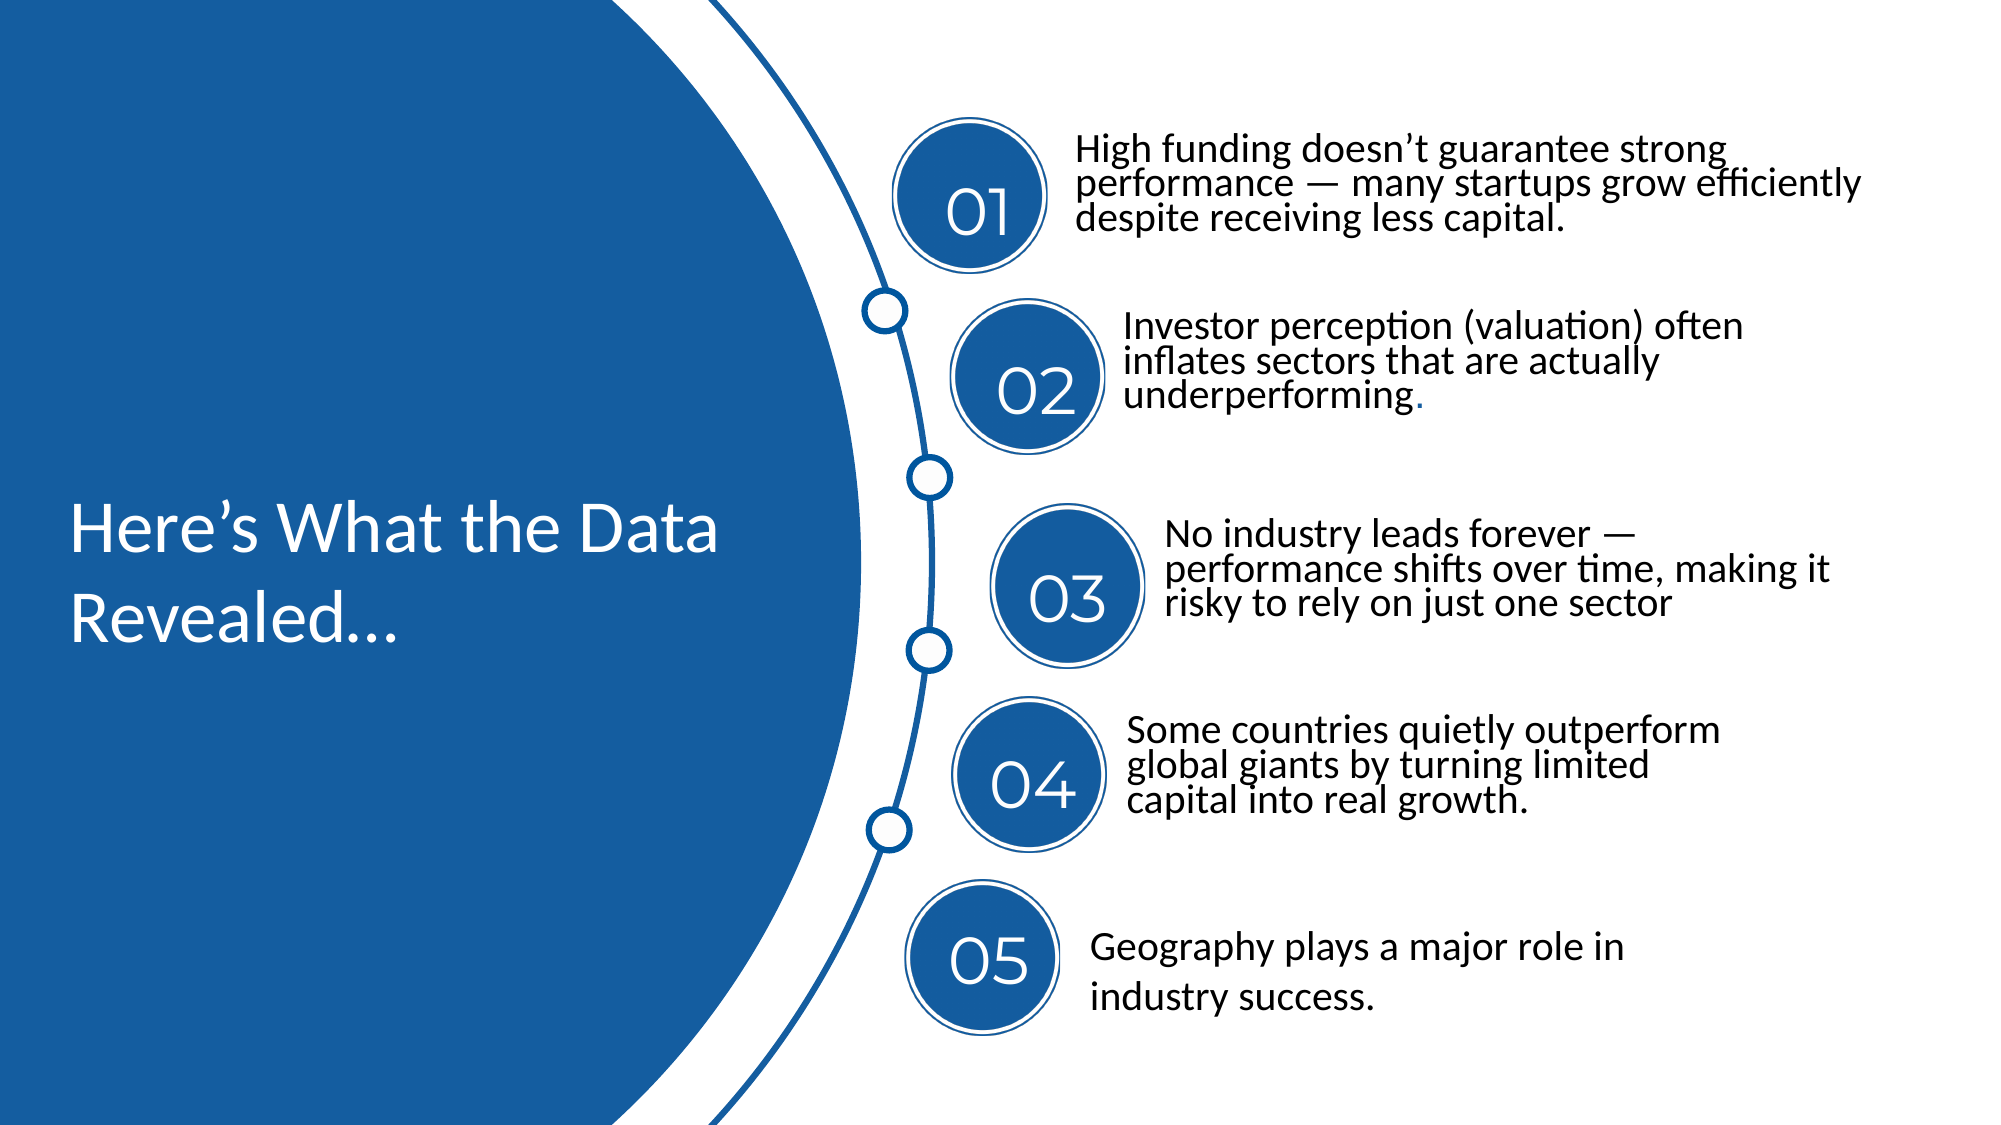

High funding doesn’t guarantee strong performance — many startups grow efficiently despite receiving less capital.
01

Investor perception (valuation) often inflates sectors that are actually underperforming.
02

Here’s What the Data Revealed…

No industry leads forever — performance shifts over time, making it risky to rely on just one sector
03

Some countries quietly outperform global giants by turning limited capital into real growth.
04

05
Geography plays a major role in industry success.